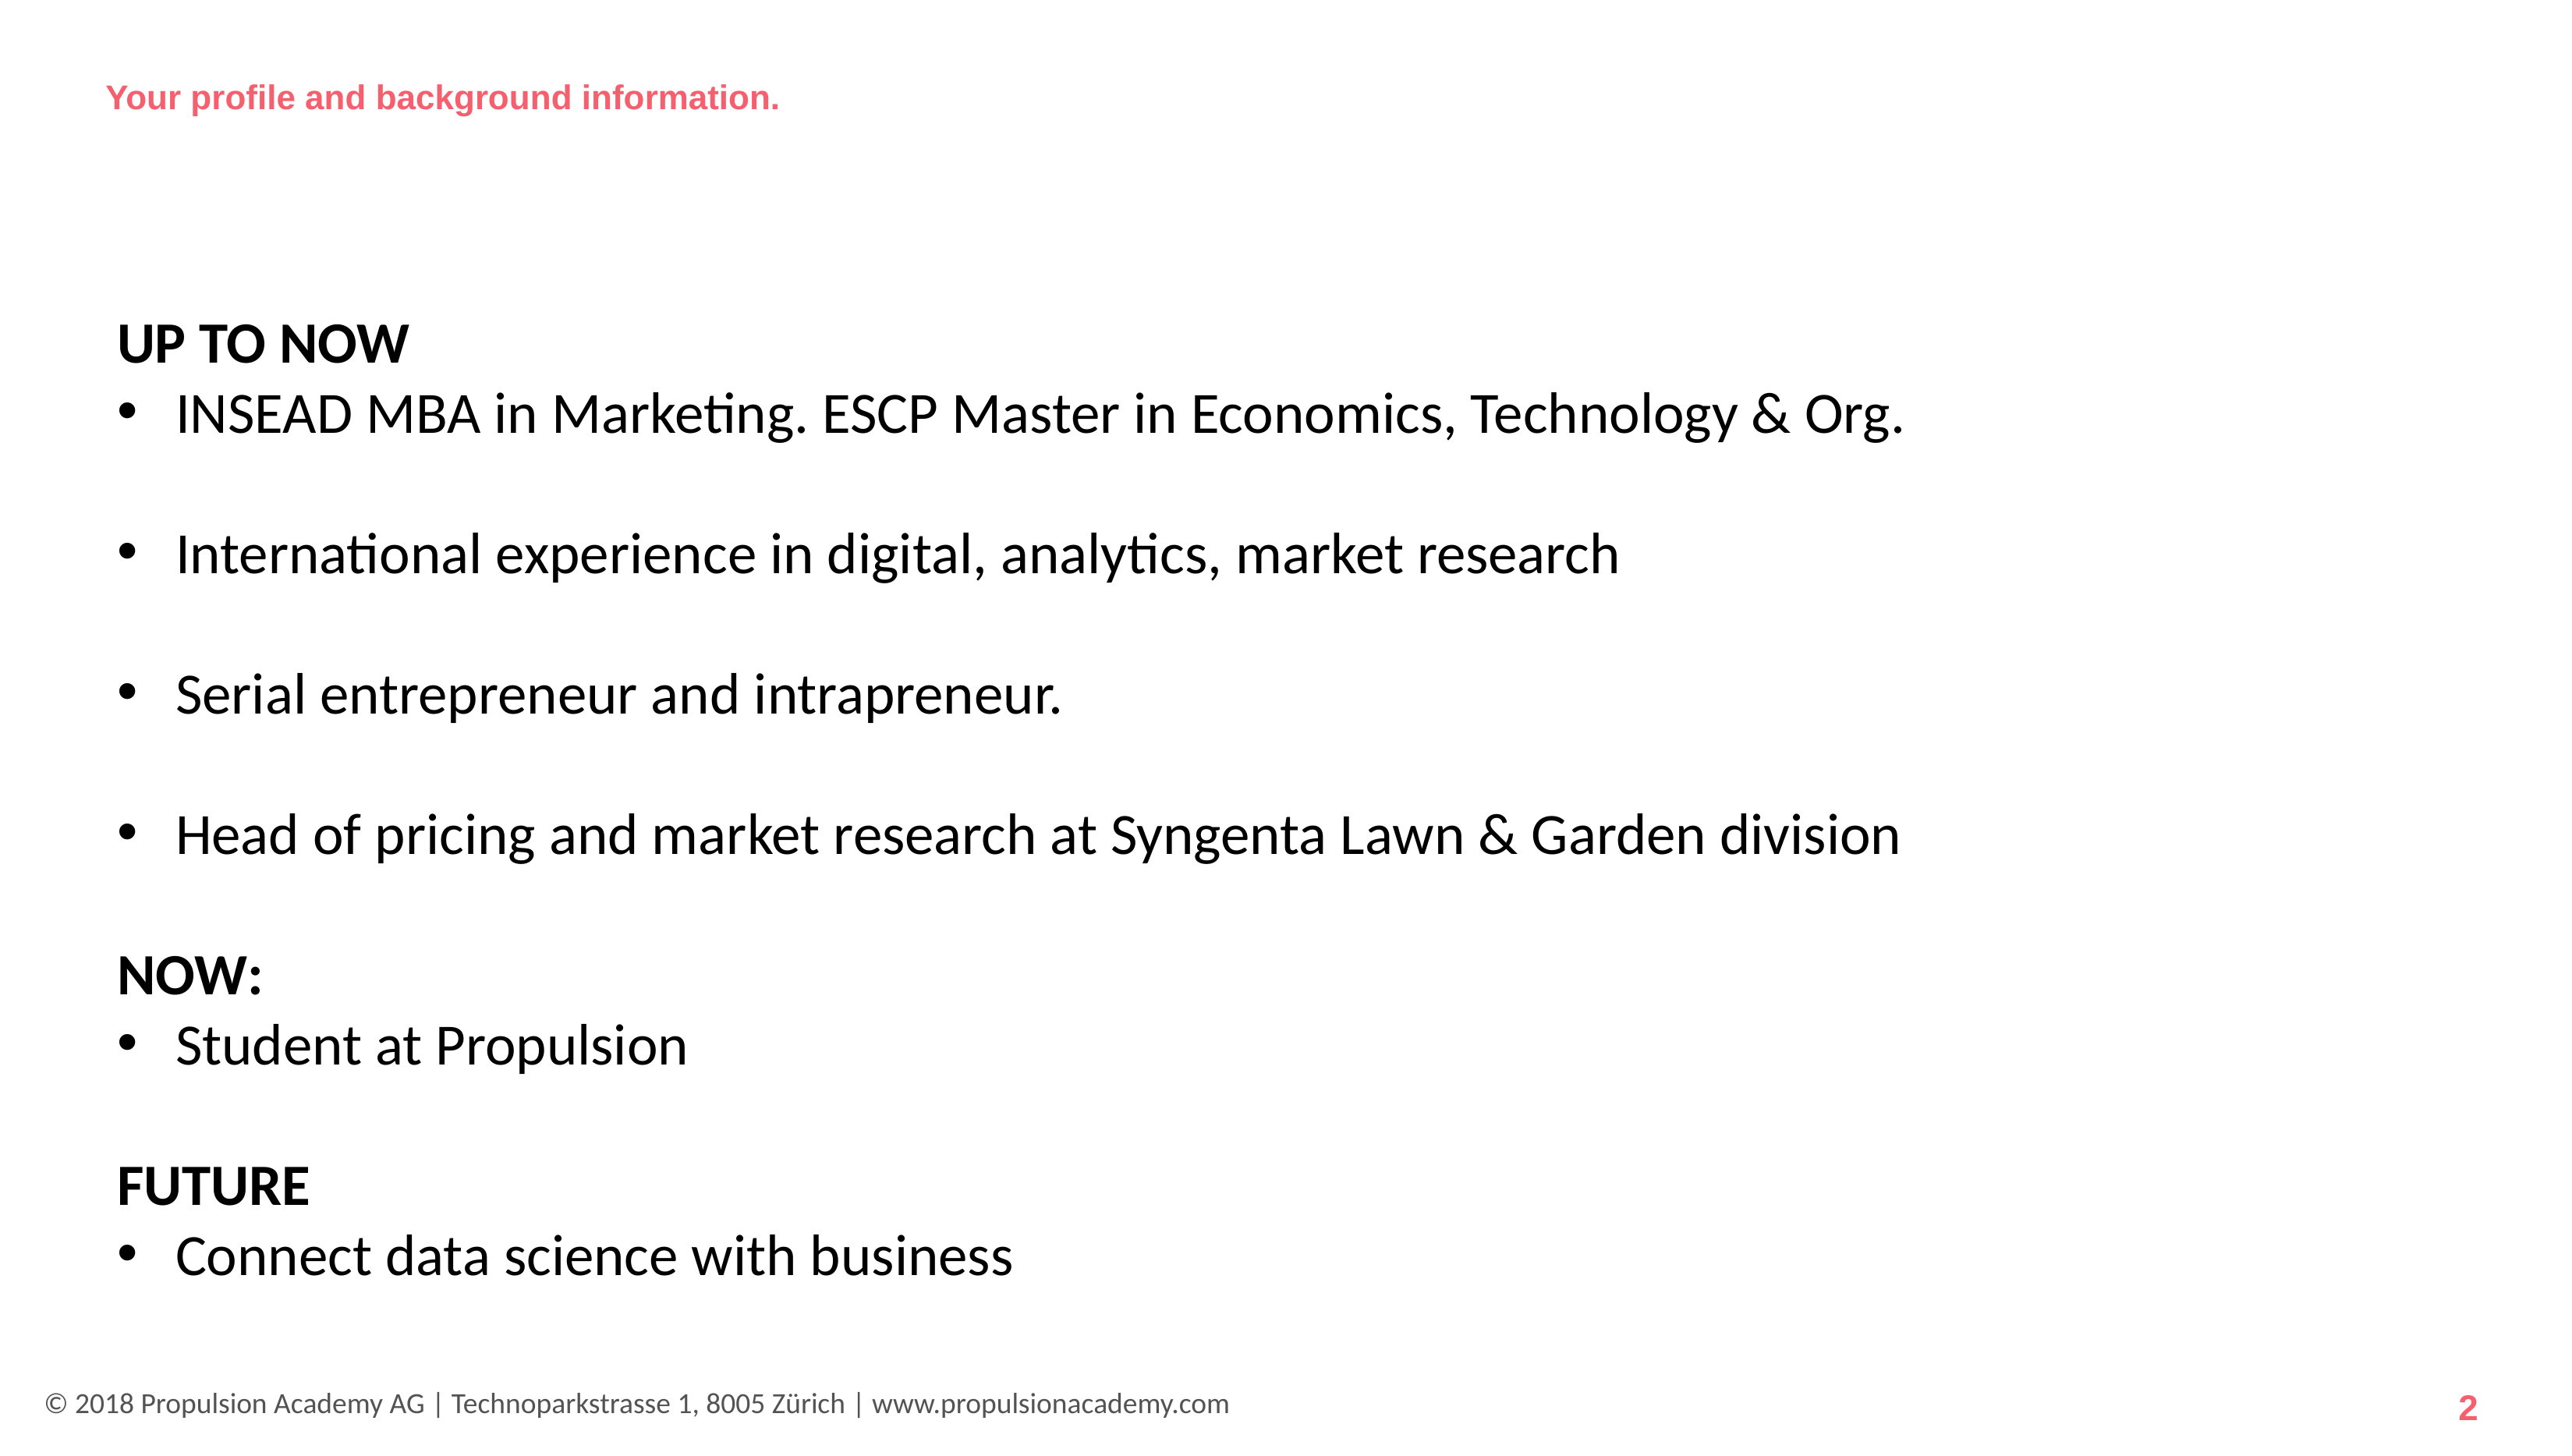

# Your profile and background information.
UP TO NOW
INSEAD MBA in Marketing. ESCP Master in Economics, Technology & Org.

International experience in digital, analytics, market research

Serial entrepreneur and intrapreneur.

Head of pricing and market research at Syngenta Lawn & Garden division

NOW:
Student at Propulsion

FUTURE
Connect data science with business

2